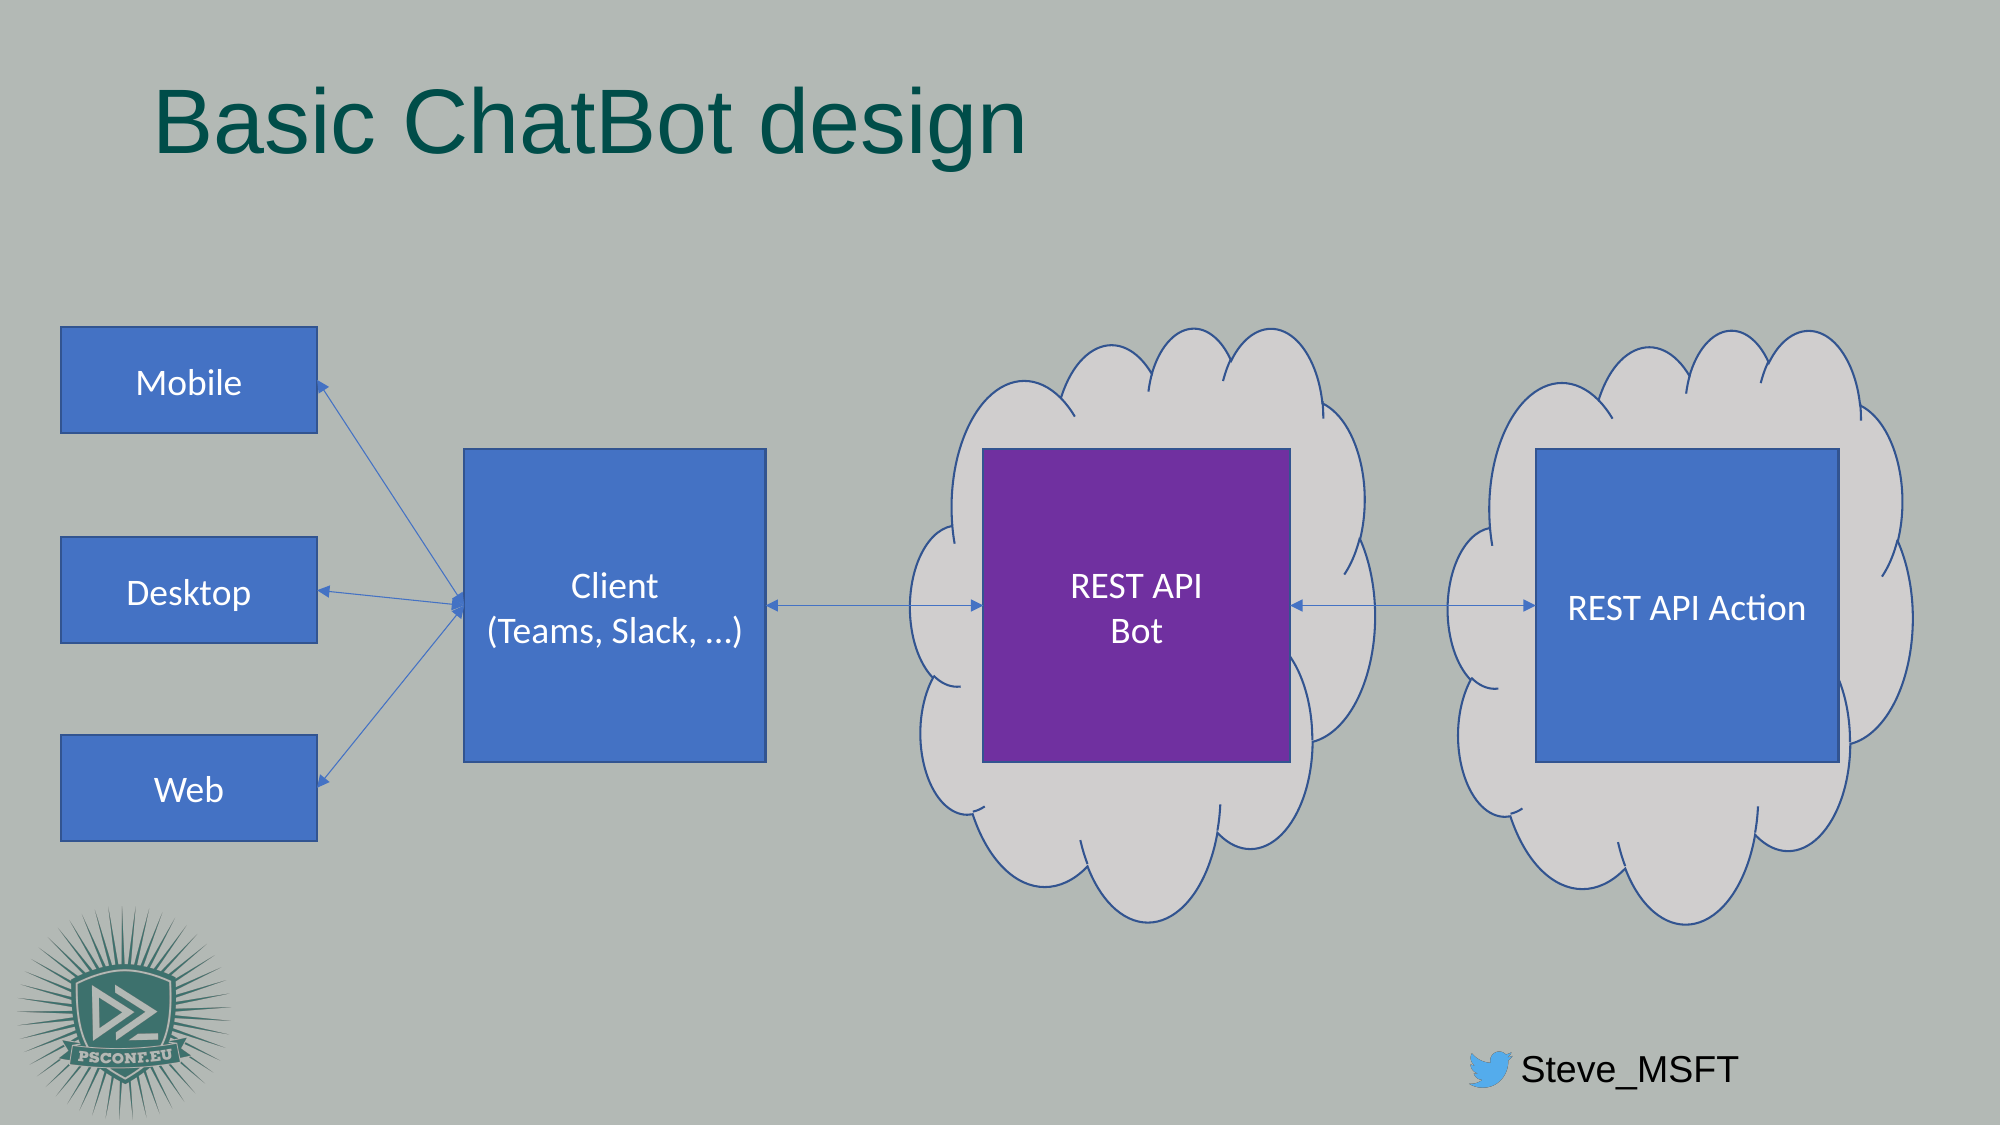

# Basic ChatBot design
Mobile

Client
(Teams, Slack, …)
REST API
Bot
REST API Action
Desktop
Web
Steve_MSFT